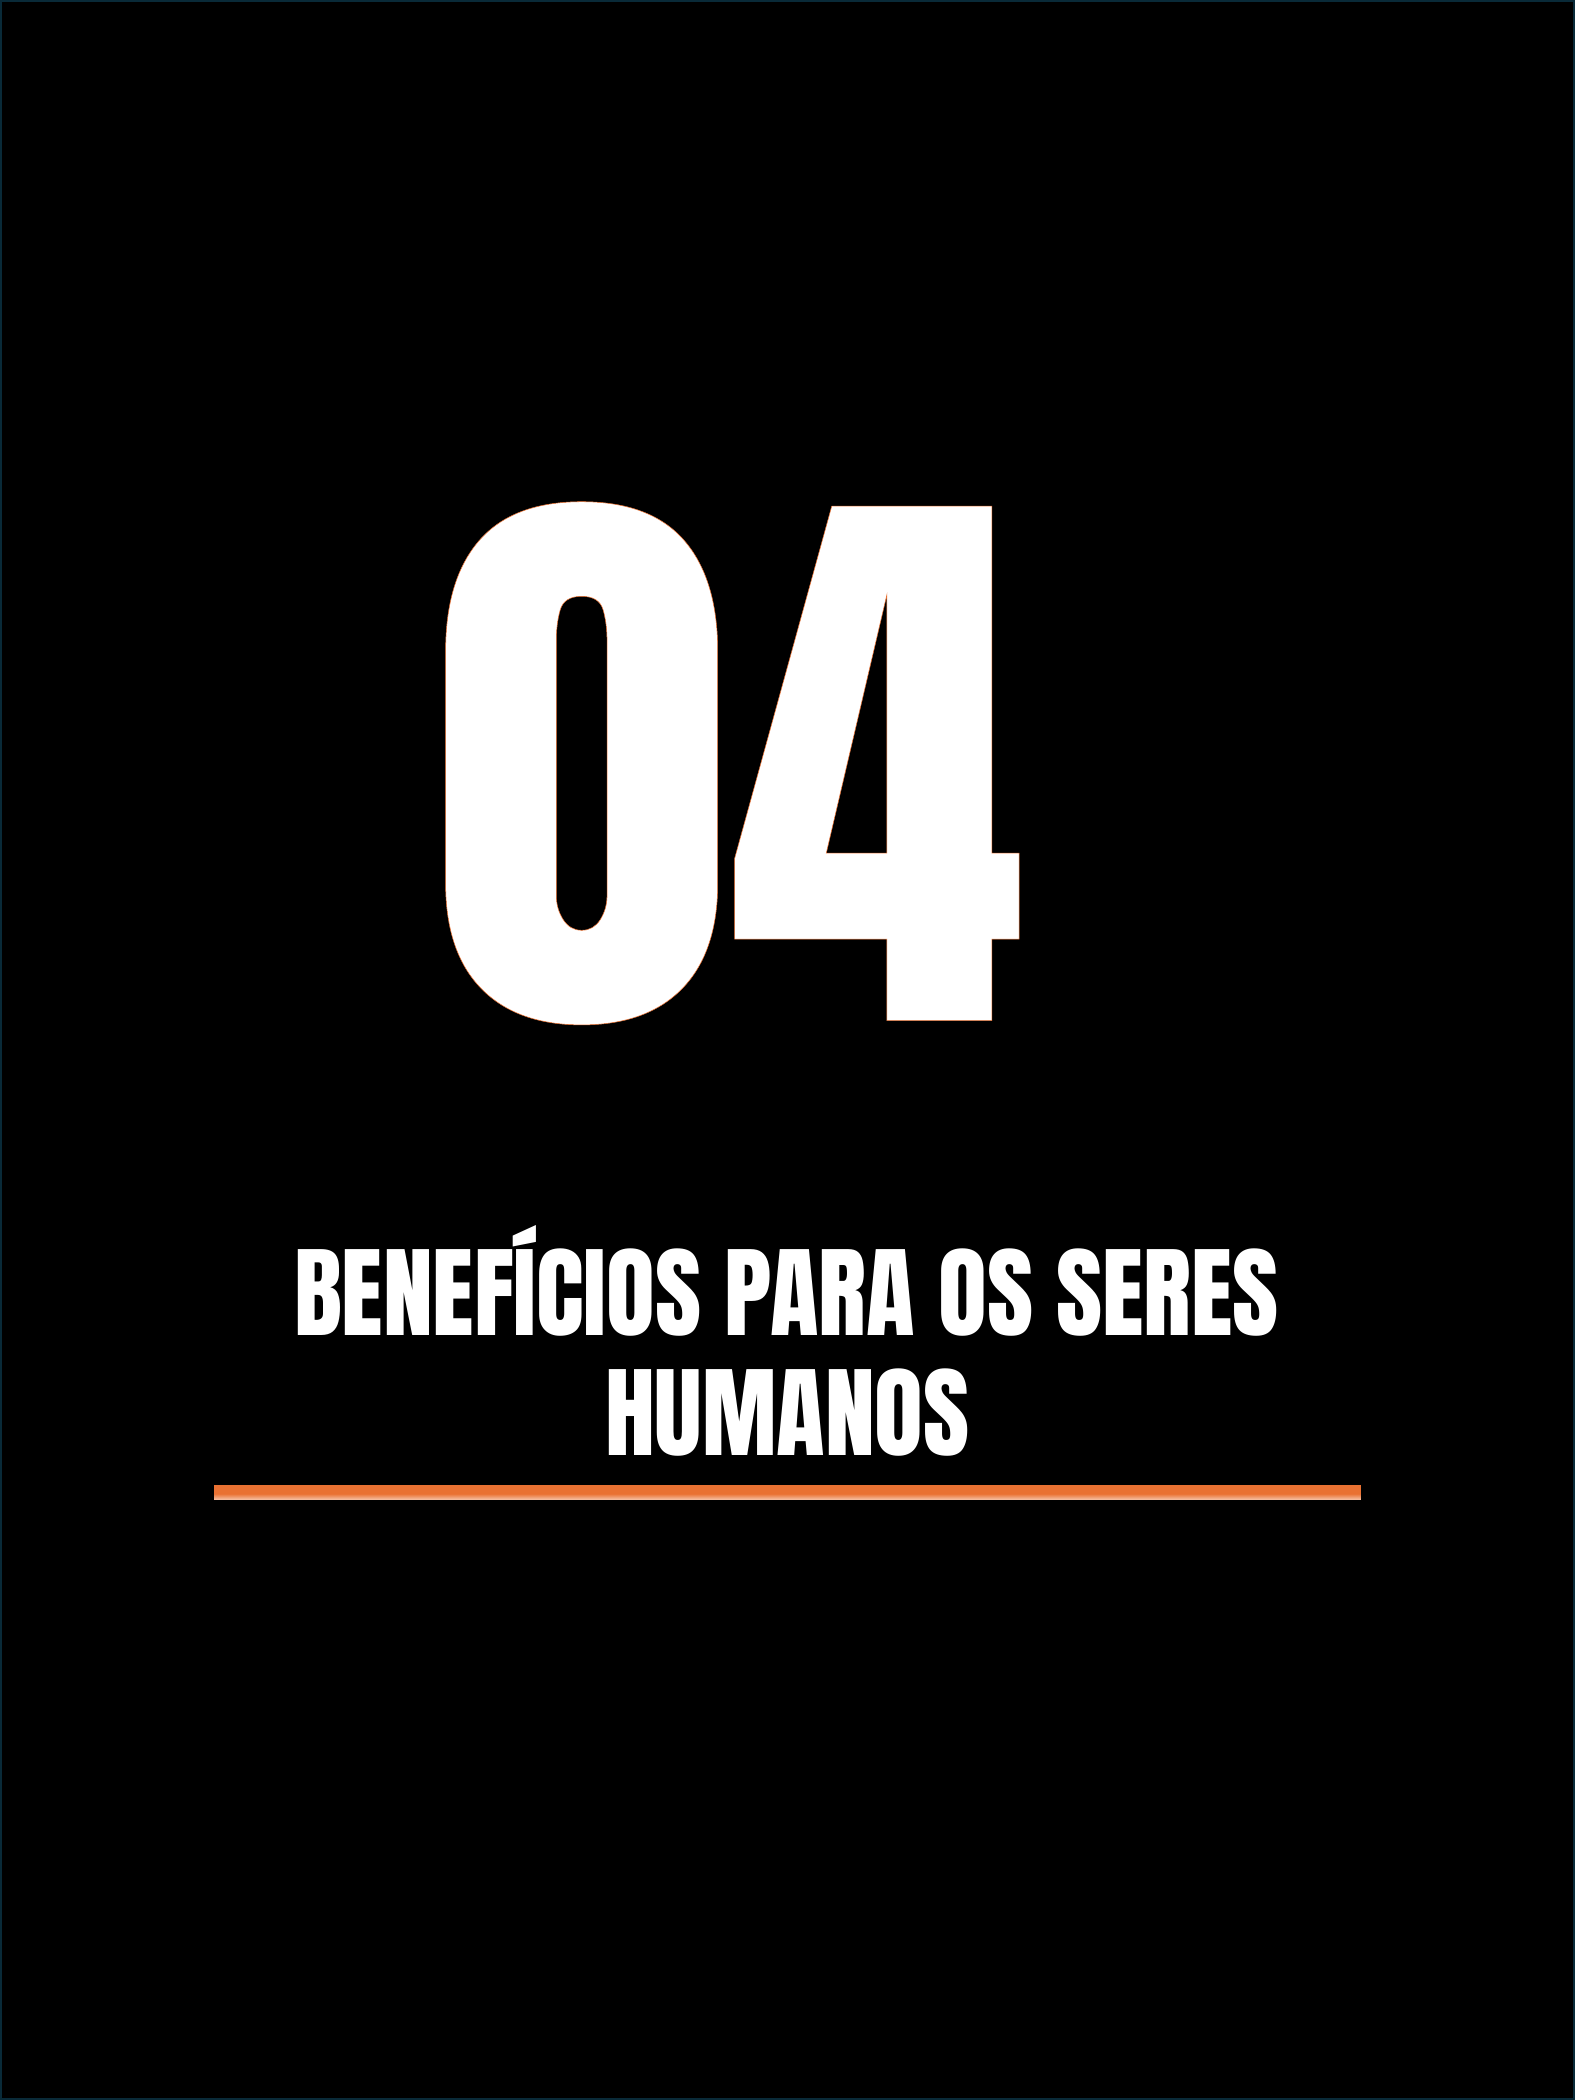

04
BENEFÍCIOS PARA OS SERES HUMANOS

8